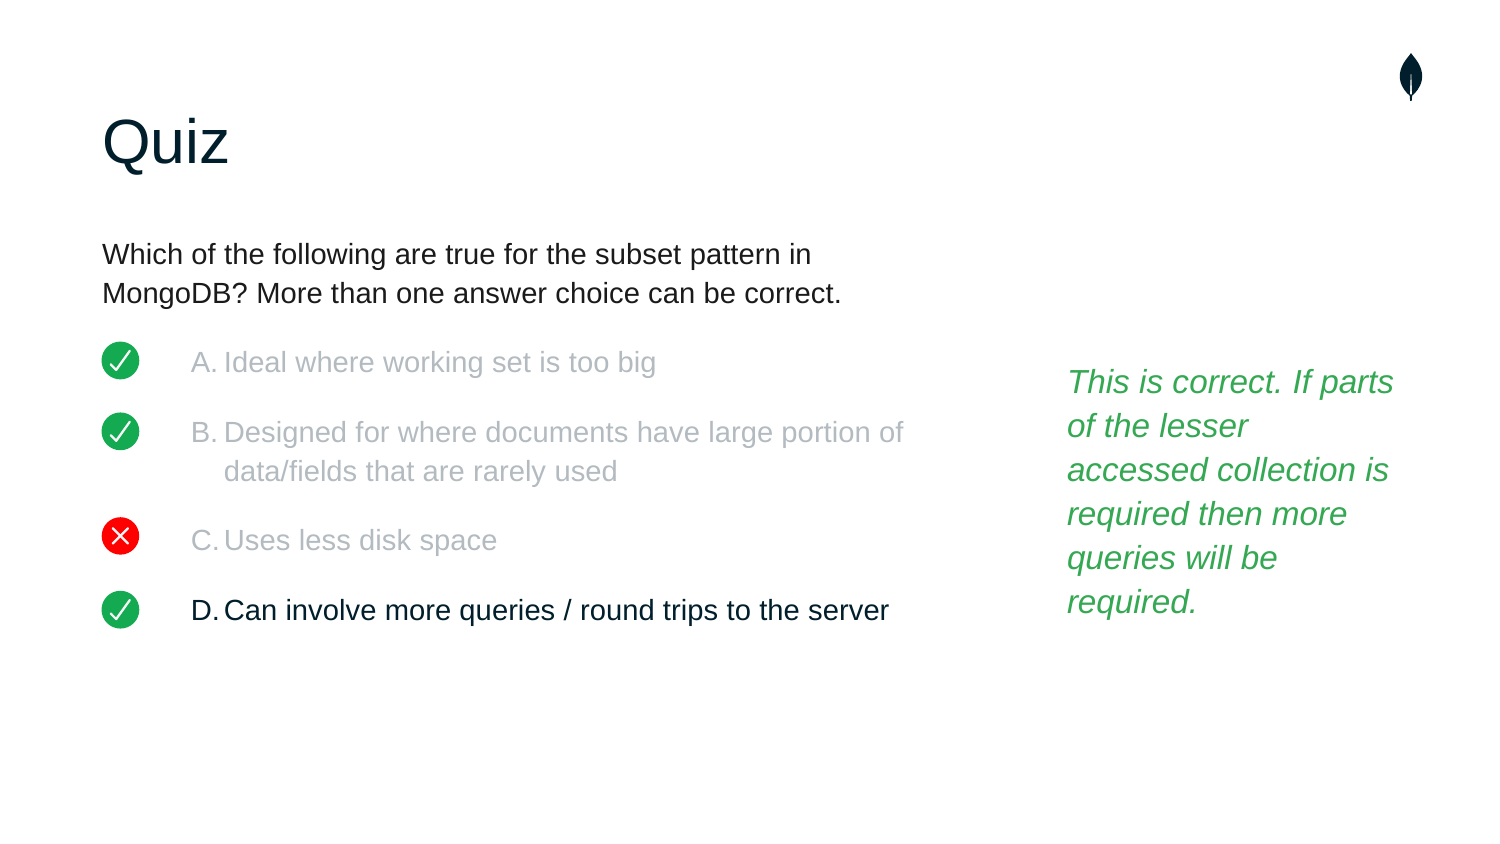

# Quiz
Which of the following are true for the subset pattern in MongoDB? More than one answer choice can be correct.
Ideal where working set is too big
Designed for where documents have large portion of data/fields that are rarely used
Uses less disk space
Can involve more queries / round trips to the server

This is correct. If parts of the lesser accessed collection is required then more queries will be required.